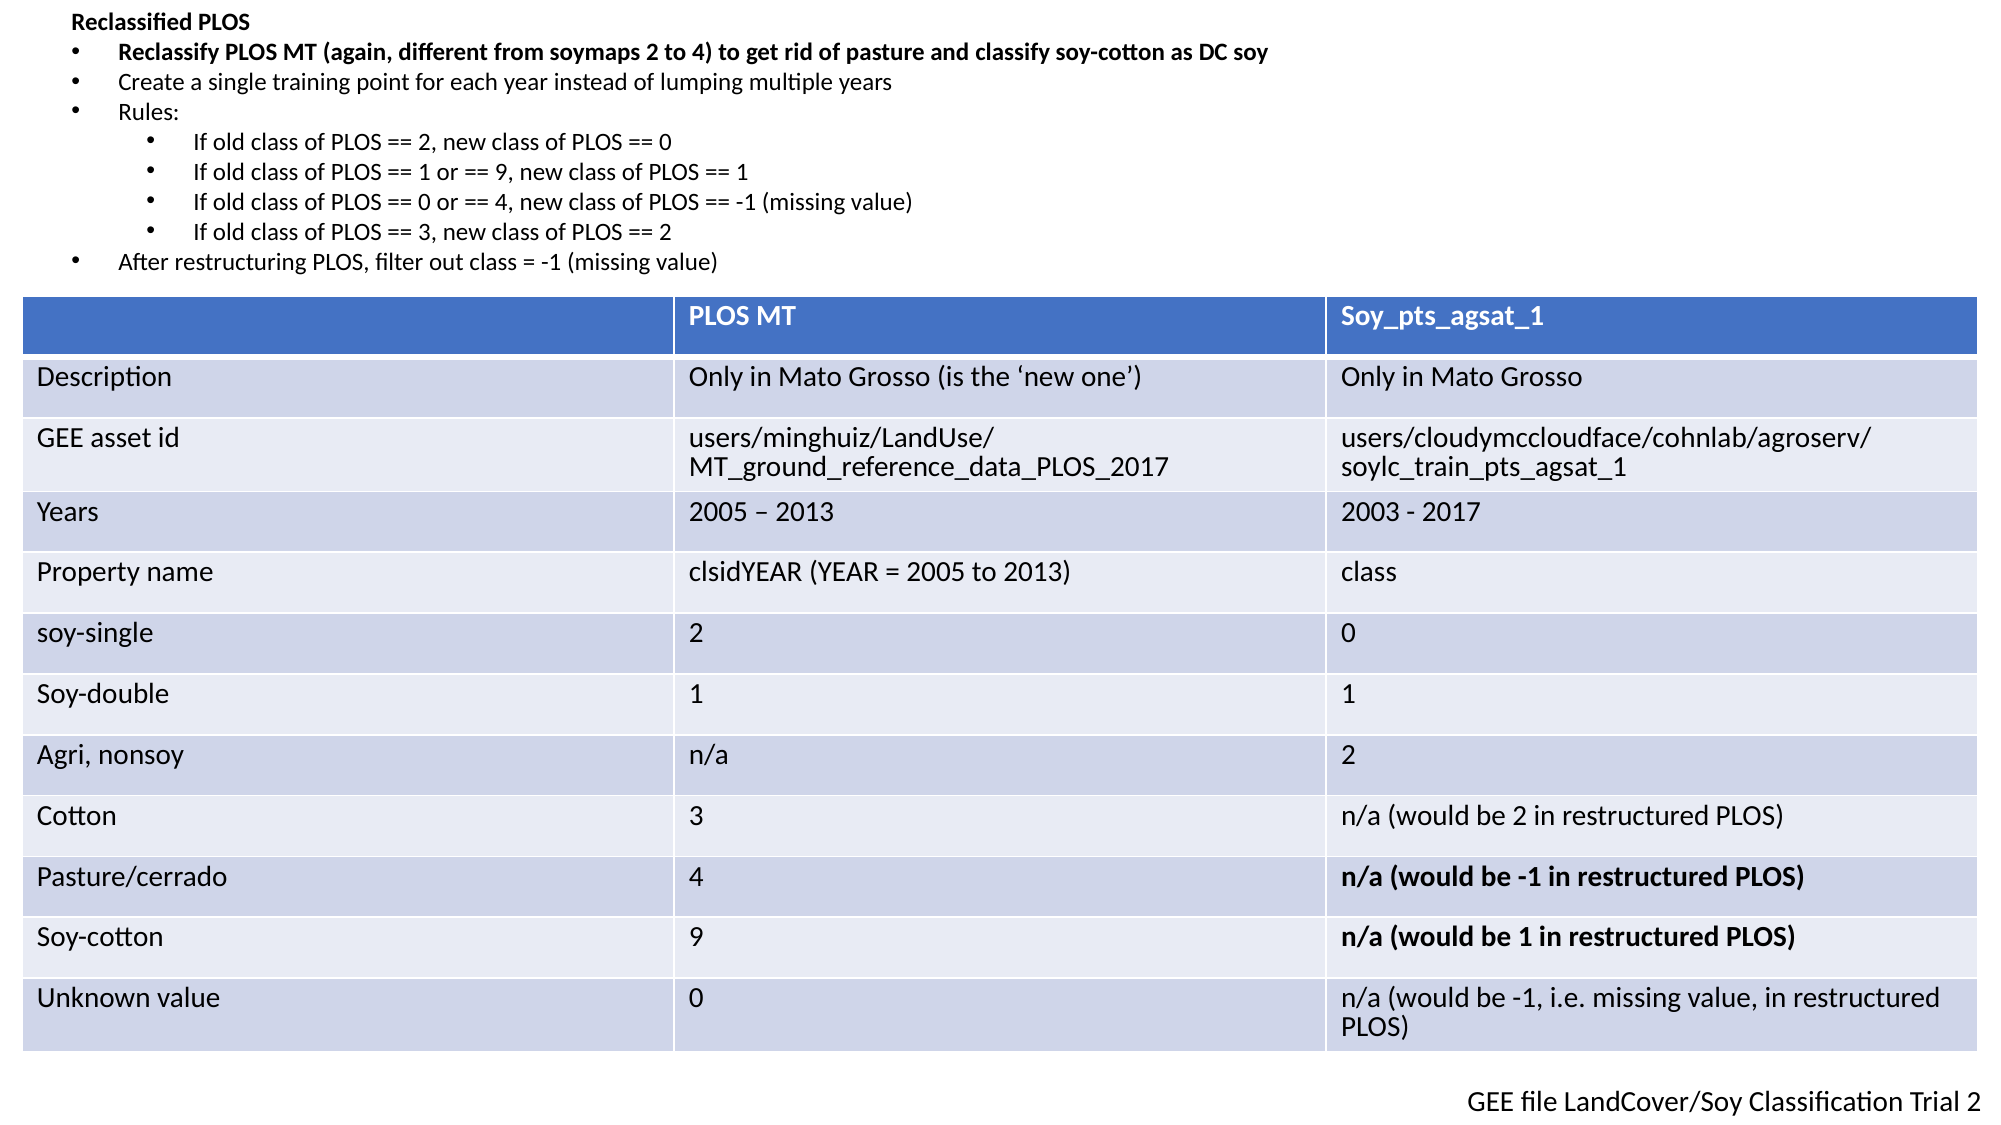

Reclassified PLOS
Reclassify PLOS MT (again, different from soymaps 2 to 4) to get rid of pasture and classify soy-cotton as DC soy
Create a single training point for each year instead of lumping multiple years
Rules:
If old class of PLOS == 2, new class of PLOS == 0
If old class of PLOS == 1 or == 9, new class of PLOS == 1
If old class of PLOS == 0 or == 4, new class of PLOS == -1 (missing value)
If old class of PLOS == 3, new class of PLOS == 2
After restructuring PLOS, filter out class = -1 (missing value)
|  | PLOS MT | Soy\_pts\_agsat\_1 |
| --- | --- | --- |
| Description | Only in Mato Grosso (is the ‘new one’) | Only in Mato Grosso |
| GEE asset id | users/minghuiz/LandUse/MT\_ground\_reference\_data\_PLOS\_2017 | users/cloudymccloudface/cohnlab/agroserv/soylc\_train\_pts\_agsat\_1 |
| Years | 2005 – 2013 | 2003 - 2017 |
| Property name | clsidYEAR (YEAR = 2005 to 2013) | class |
| soy-single | 2 | 0 |
| Soy-double | 1 | 1 |
| Agri, nonsoy | n/a | 2 |
| Cotton | 3 | n/a (would be 2 in restructured PLOS) |
| Pasture/cerrado | 4 | n/a (would be -1 in restructured PLOS) |
| Soy-cotton | 9 | n/a (would be 1 in restructured PLOS) |
| Unknown value | 0 | n/a (would be -1, i.e. missing value, in restructured PLOS) |
GEE file LandCover/Soy Classification Trial 2